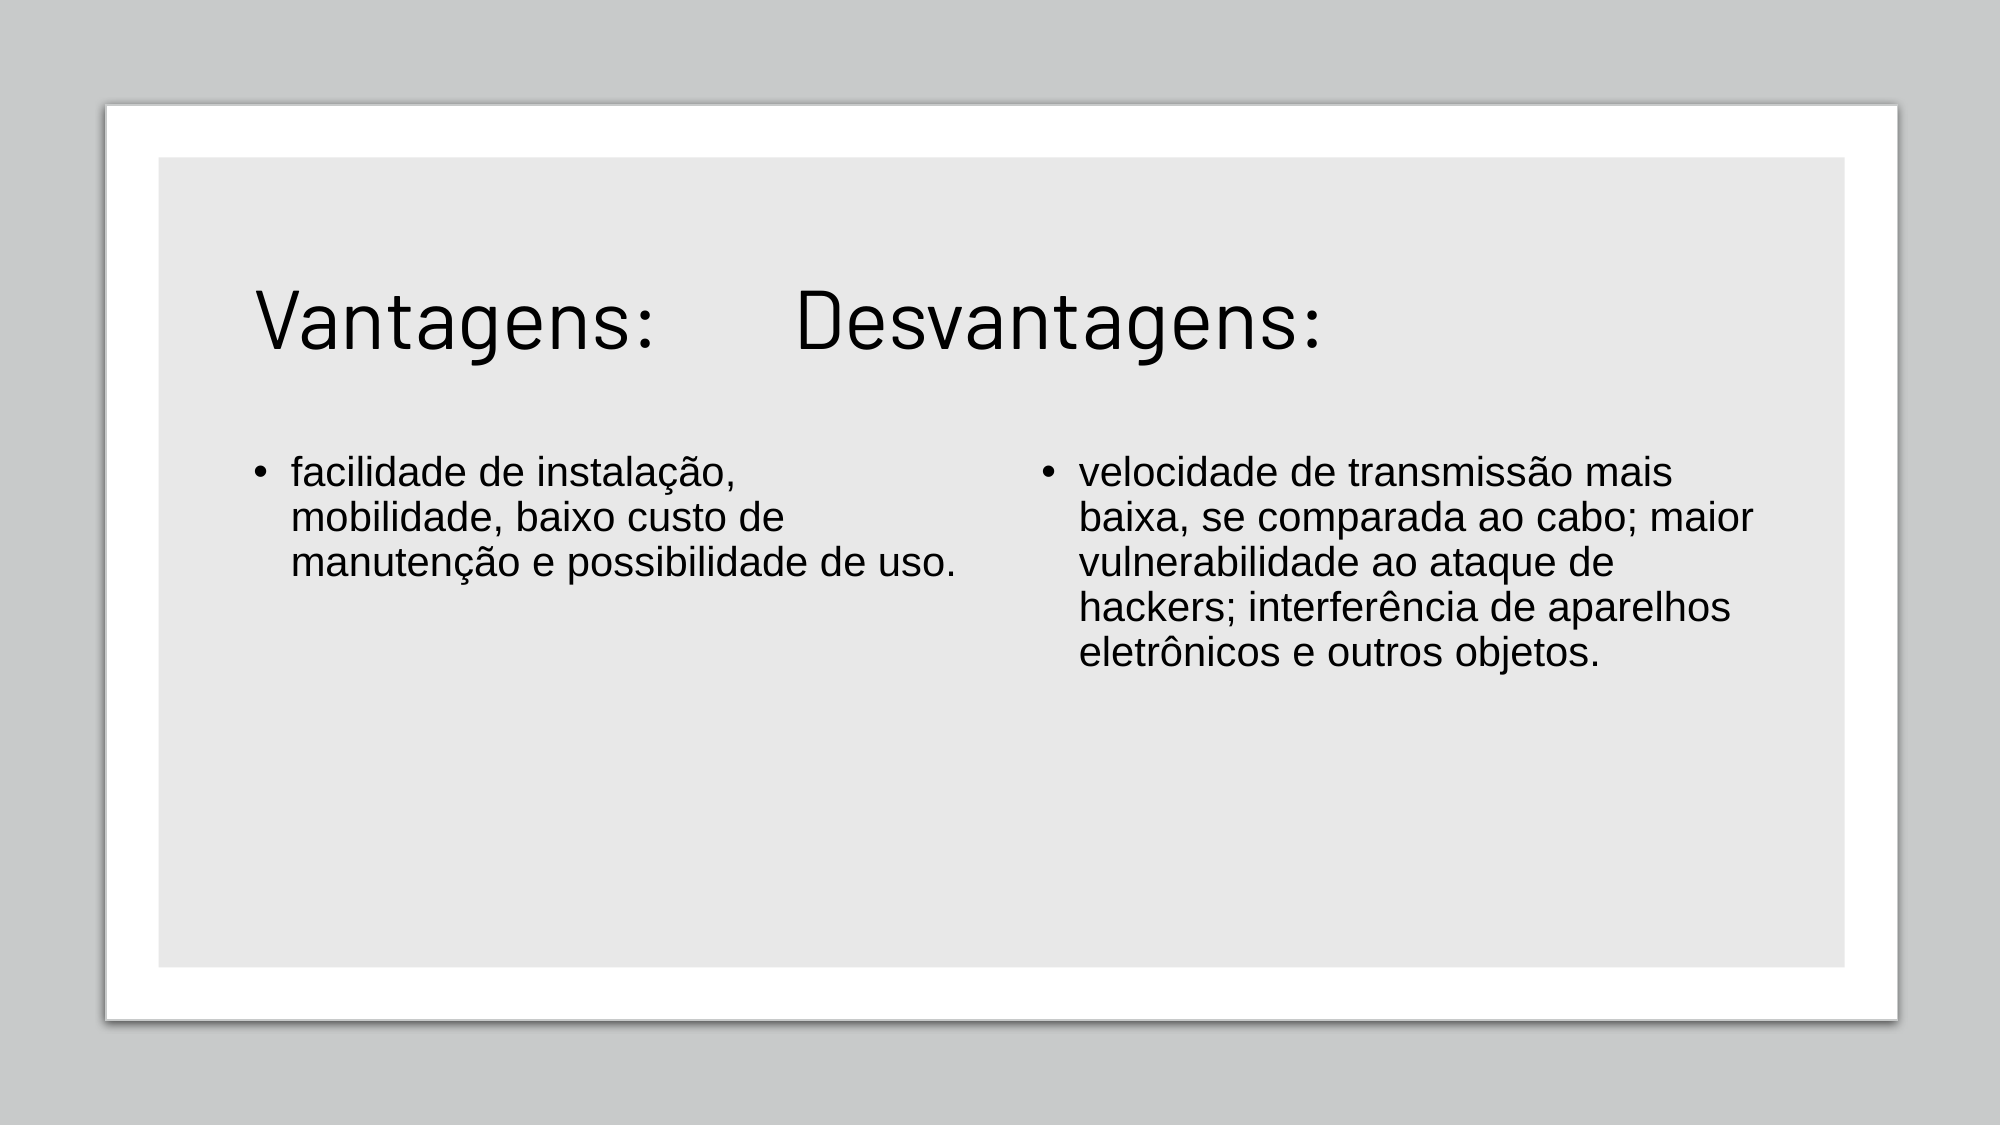

# Vantagens:        Desvantagens:
facilidade de instalação, mobilidade, baixo custo de manutenção e possibilidade de uso.
velocidade de transmissão mais baixa, se comparada ao cabo; maior vulnerabilidade ao ataque de hackers; interferência de aparelhos eletrônicos e outros objetos.